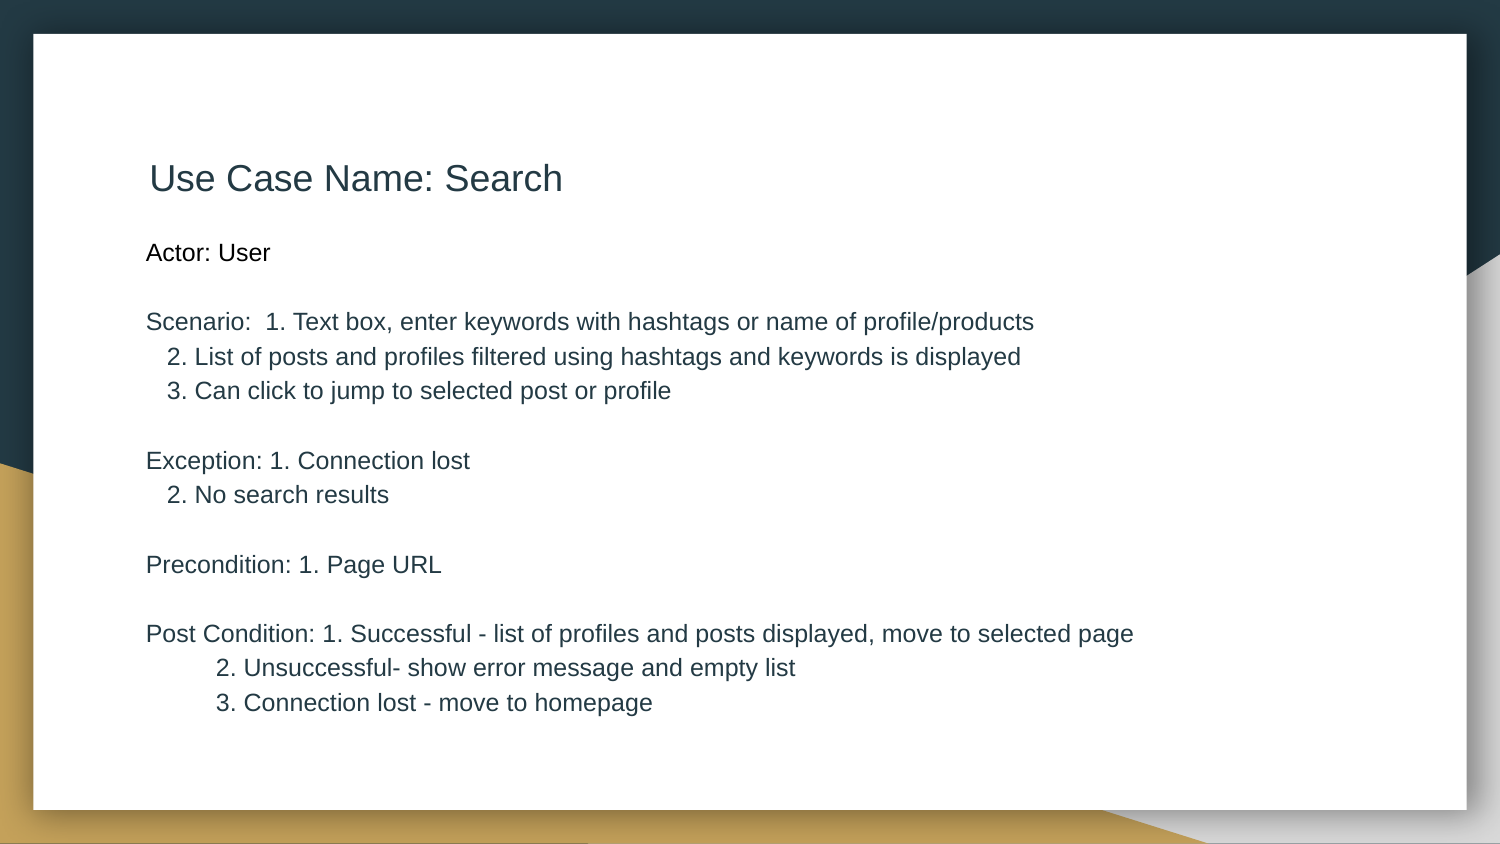

# Use Case Name: Search
Actor: User

Scenario:  1. Text box, enter keywords with hashtags or name of profile/products
	   2. List of posts and profiles filtered using hashtags and keywords is displayed
	   3. Can click to jump to selected post or profile

Exception: 1. Connection lost
	   2. No search results

Precondition: 1. Page URL

Post Condition: 1. Successful - list of profiles and posts displayed, move to selected page
	          2. Unsuccessful- show error message and empty list
	          3. Connection lost - move to homepage